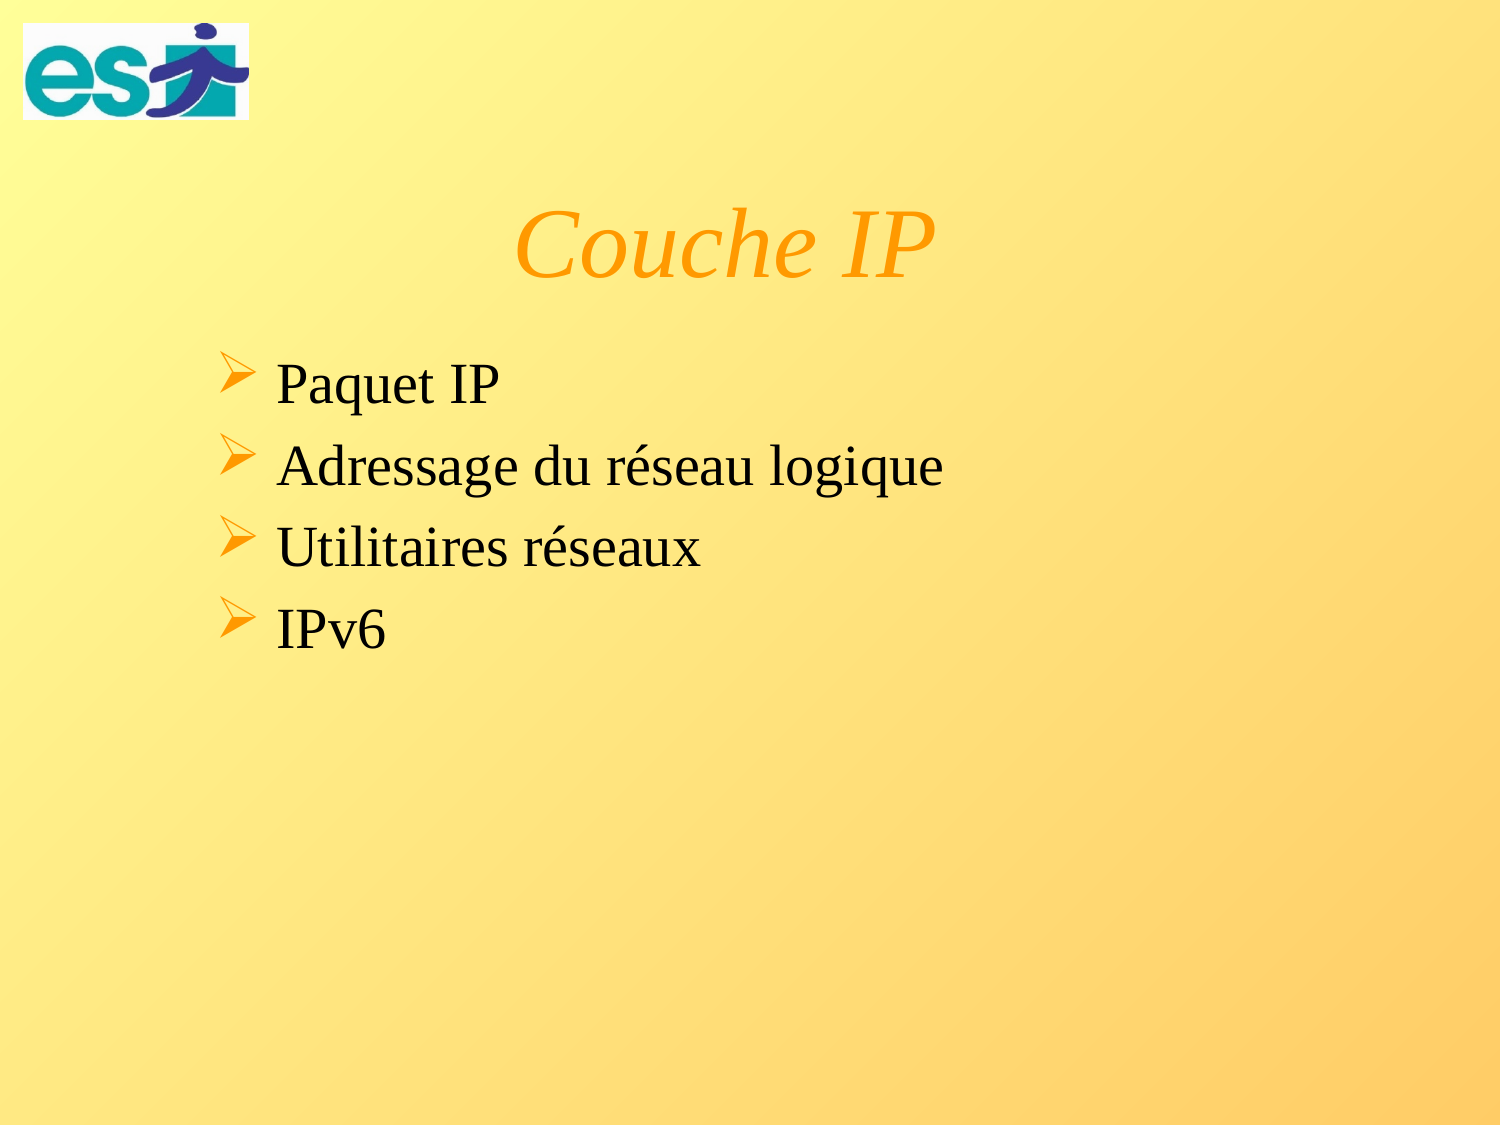

# Couche IP
 Paquet IP
 Adressage du réseau logique
 Utilitaires réseaux
 IPv6